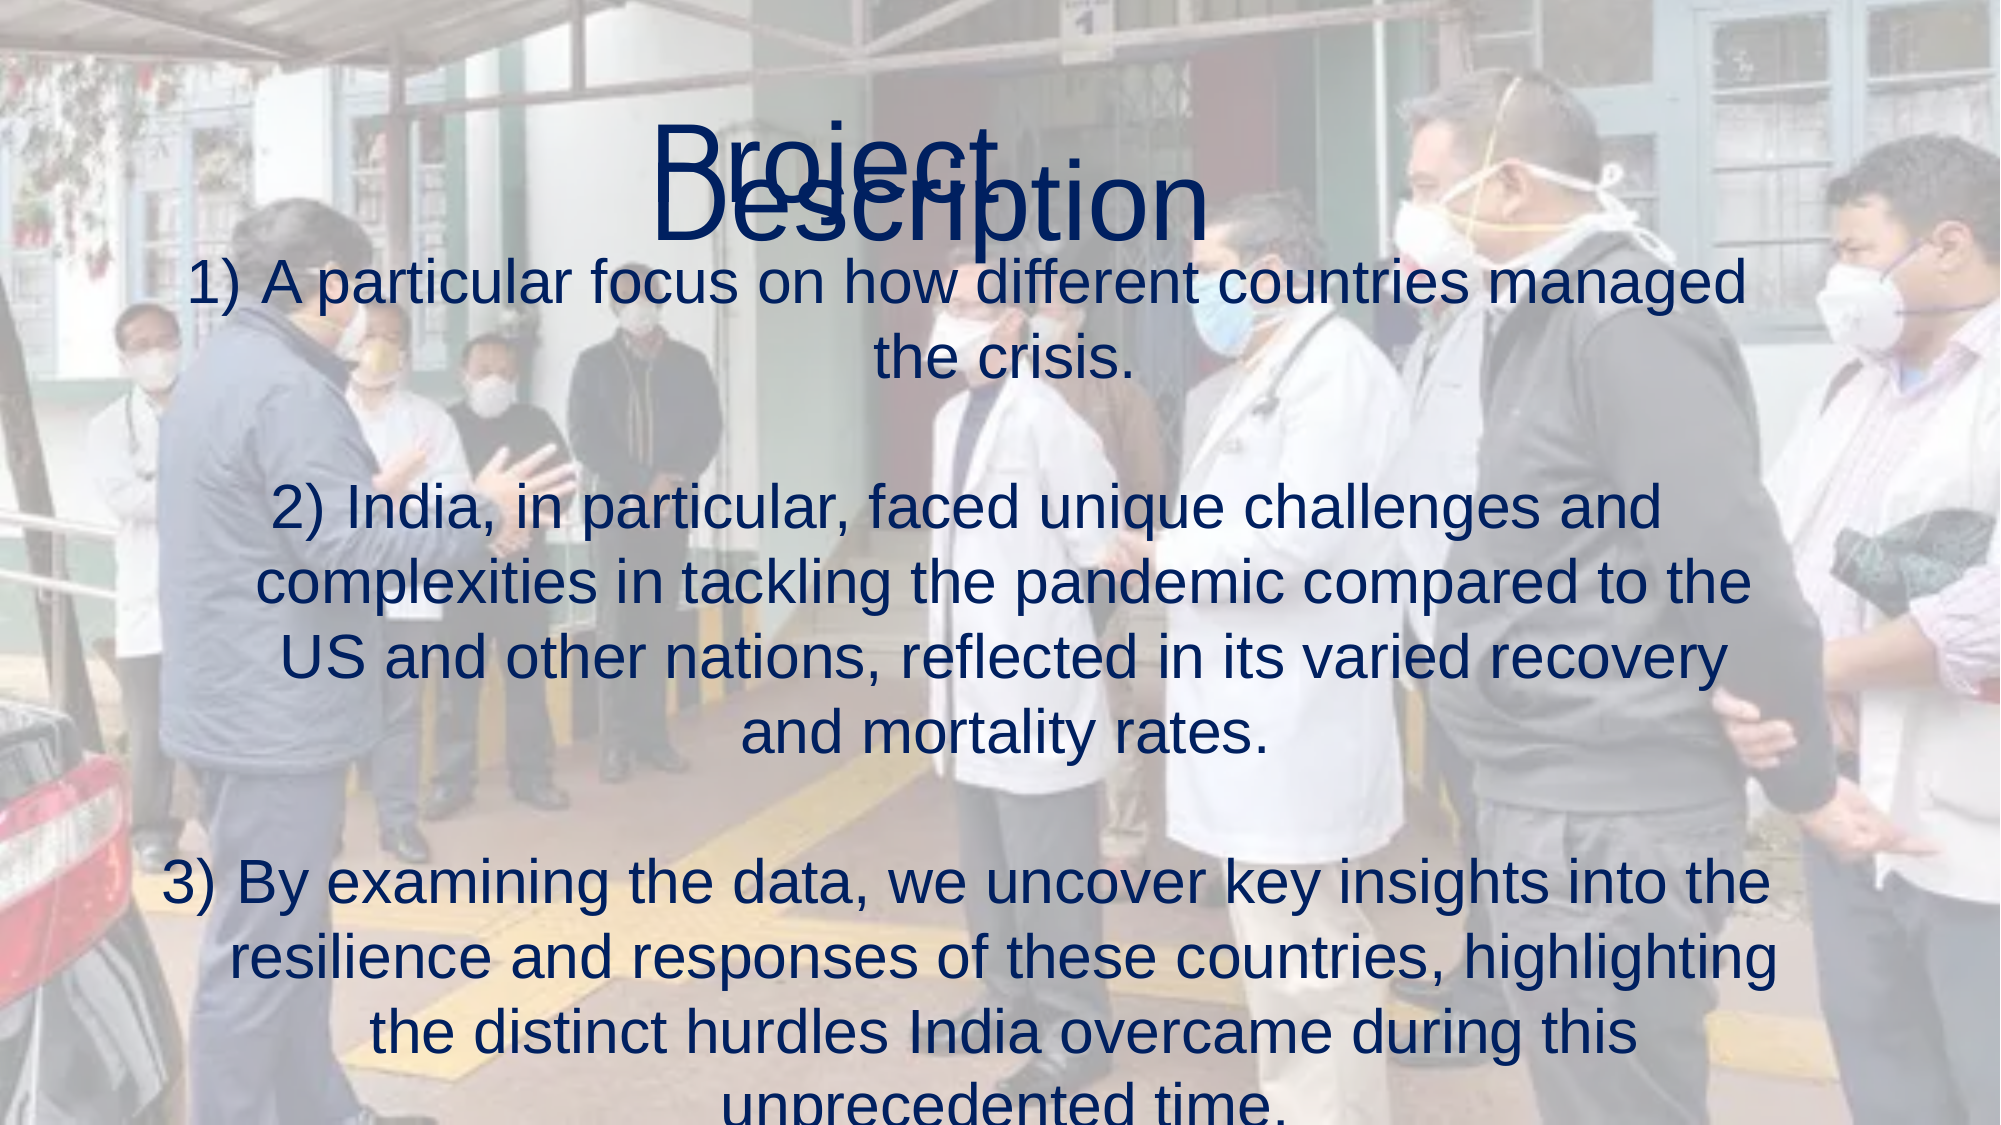

Project Description
A particular focus on how different countries managed the crisis.

India, in particular, faced unique challenges and complexities in tackling the pandemic compared to the US and other nations, reflected in its varied recovery and mortality rates.

By examining the data, we uncover key insights into the resilience and responses of these countries, highlighting the distinct hurdles India overcame during this unprecedented time.